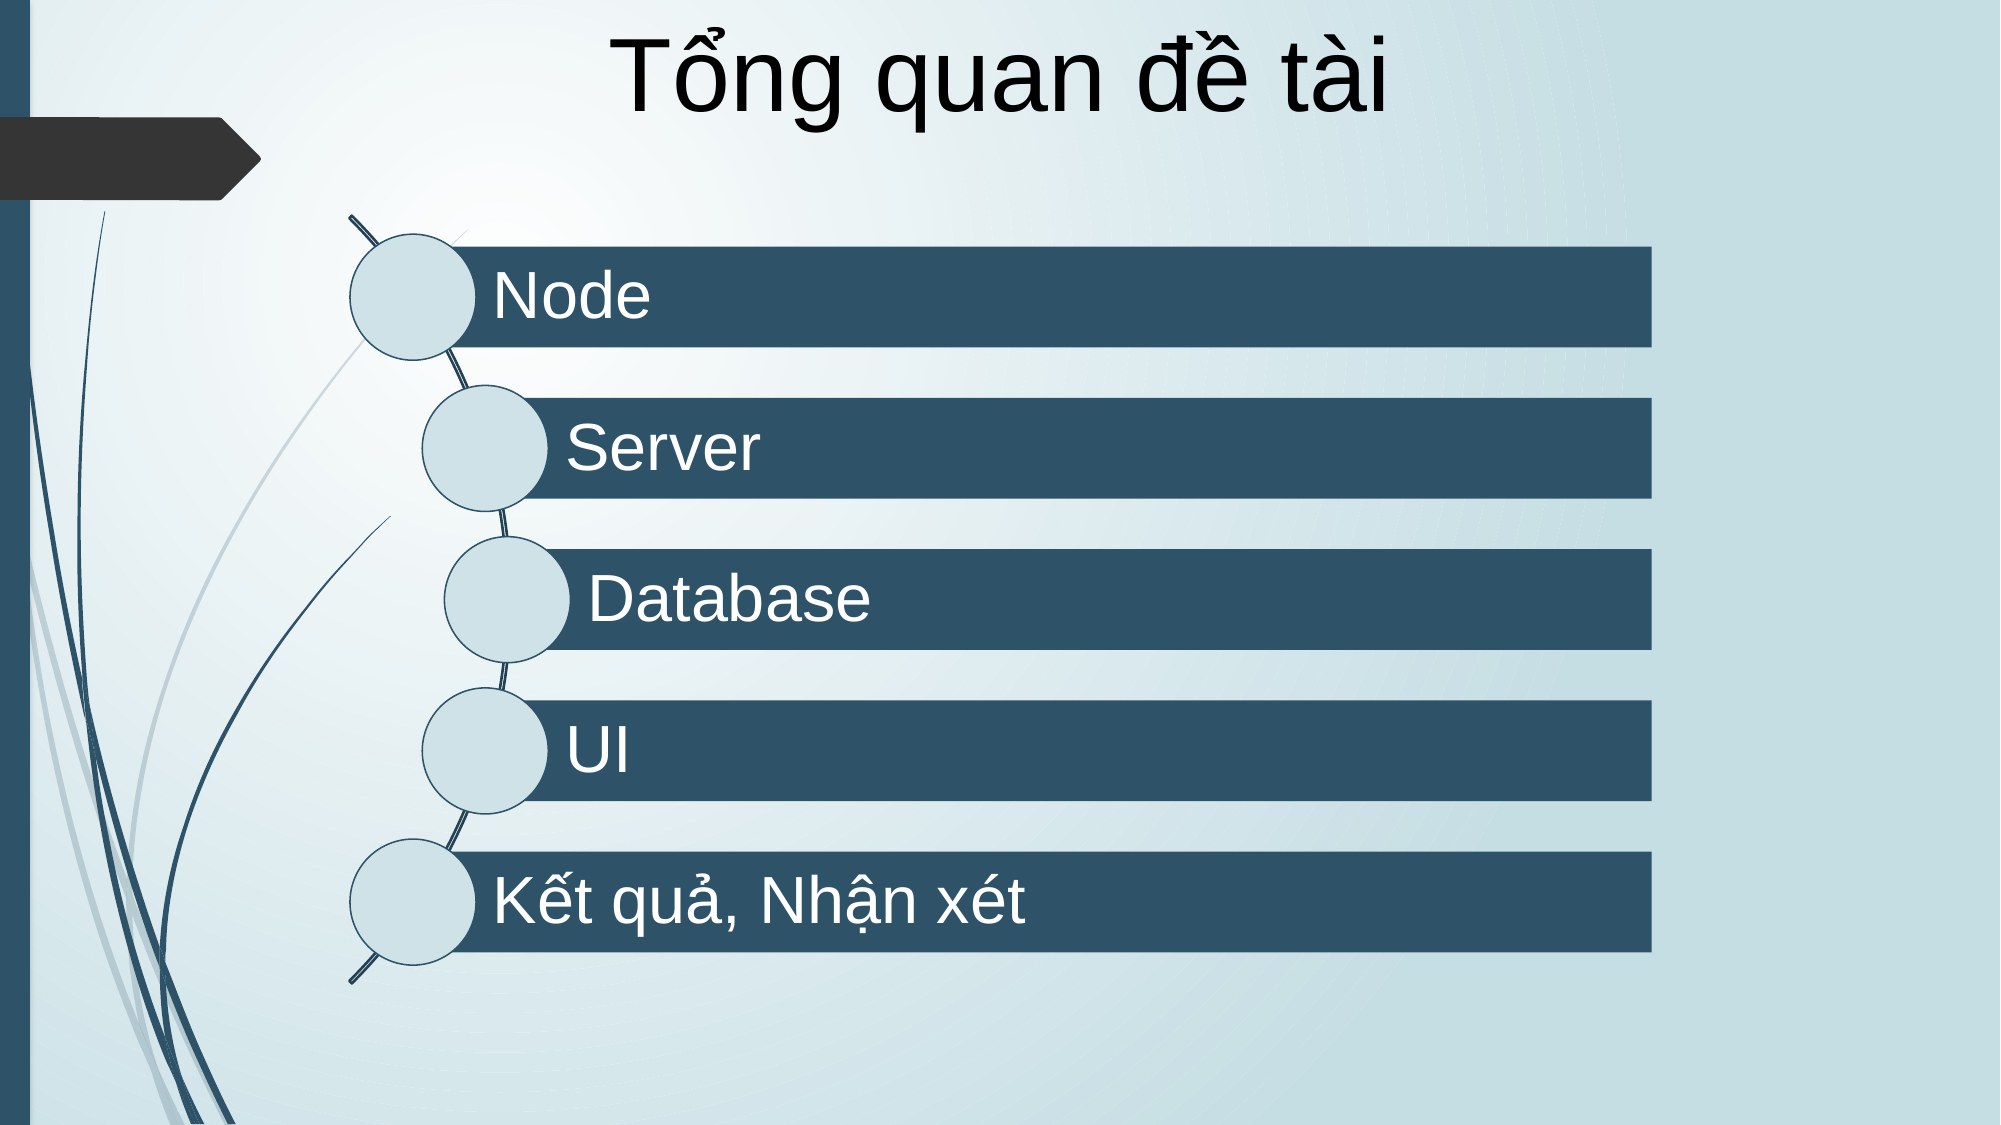

Tổng quan đề tài
Node
Server
Database
UI
Kết quả, Nhận xét